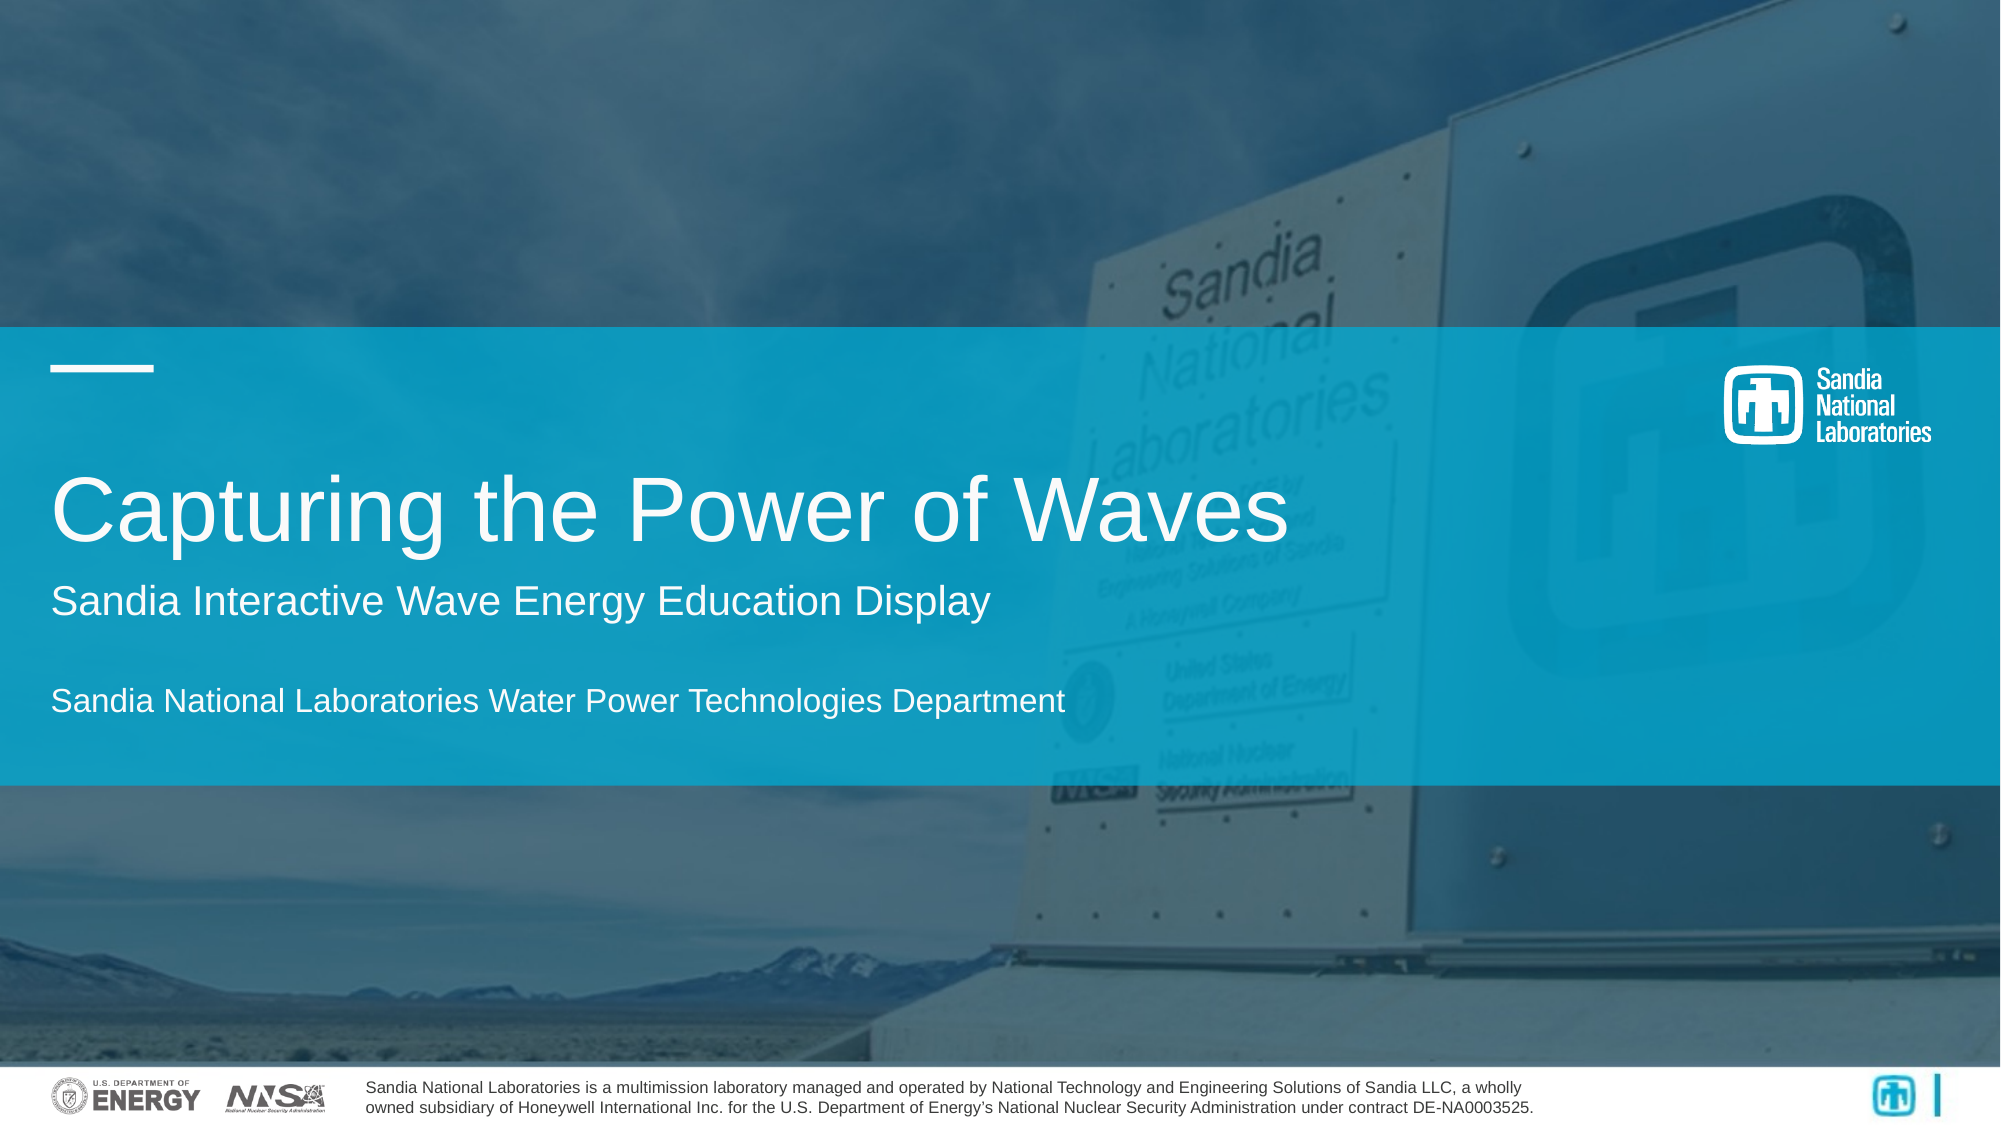

# Capturing the Power of Waves
Sandia Interactive Wave Energy Education Display

Sandia National Laboratories Water Power Technologies Department